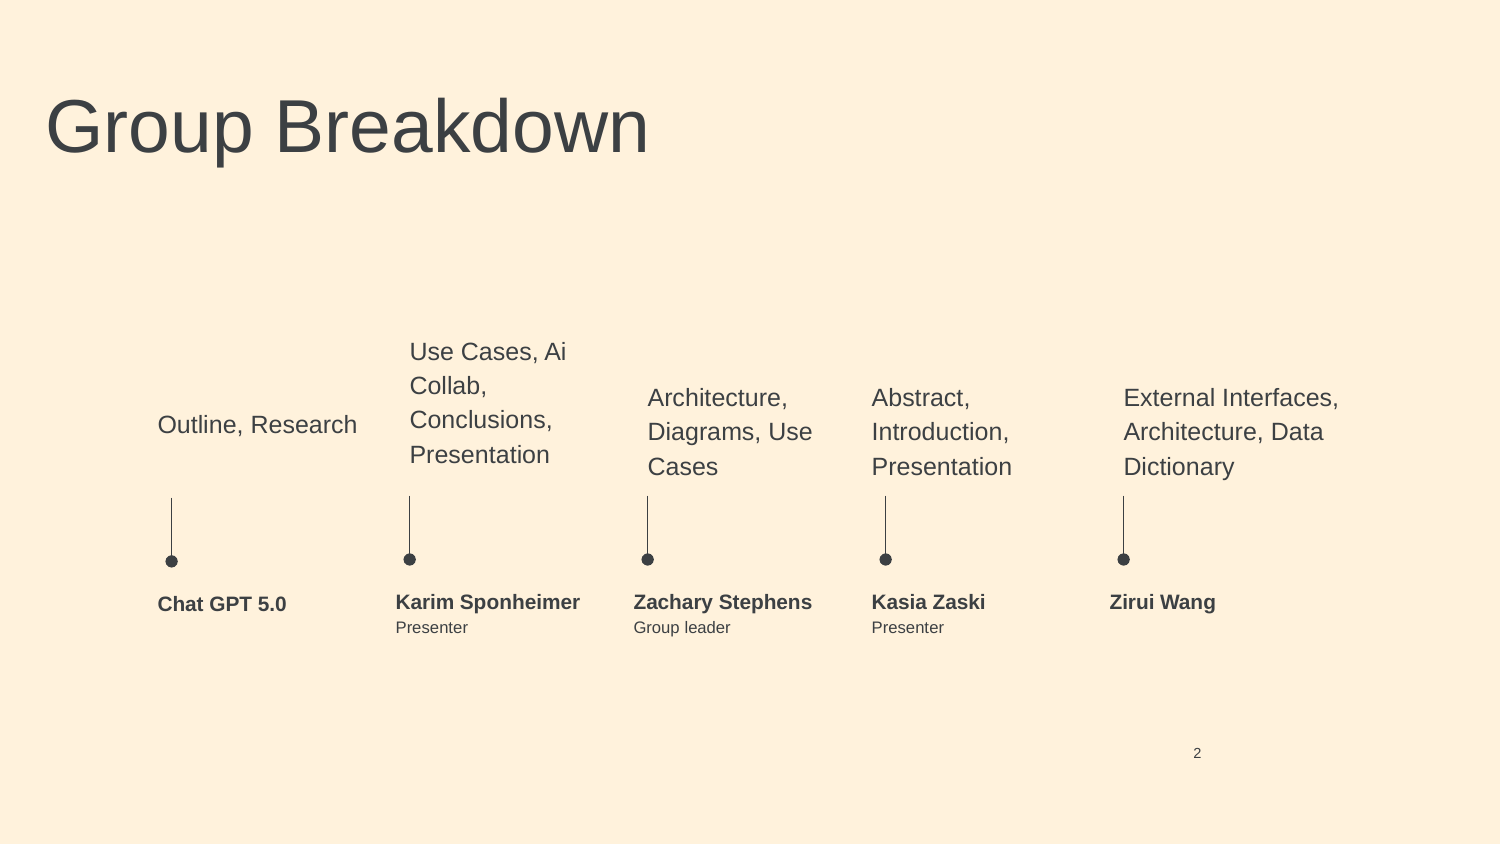

# Group Breakdown
Use Cases, Ai Collab,
Conclusions,
Presentation
Architecture,
Diagrams, Use Cases
Abstract, Introduction,
Presentation
External Interfaces, Architecture, Data Dictionary
Outline, Research
Karim Sponheimer
Presenter
Zachary Stephens
Group leader
Kasia Zaski
Presenter
Zirui Wang

Chat GPT 5.0

2